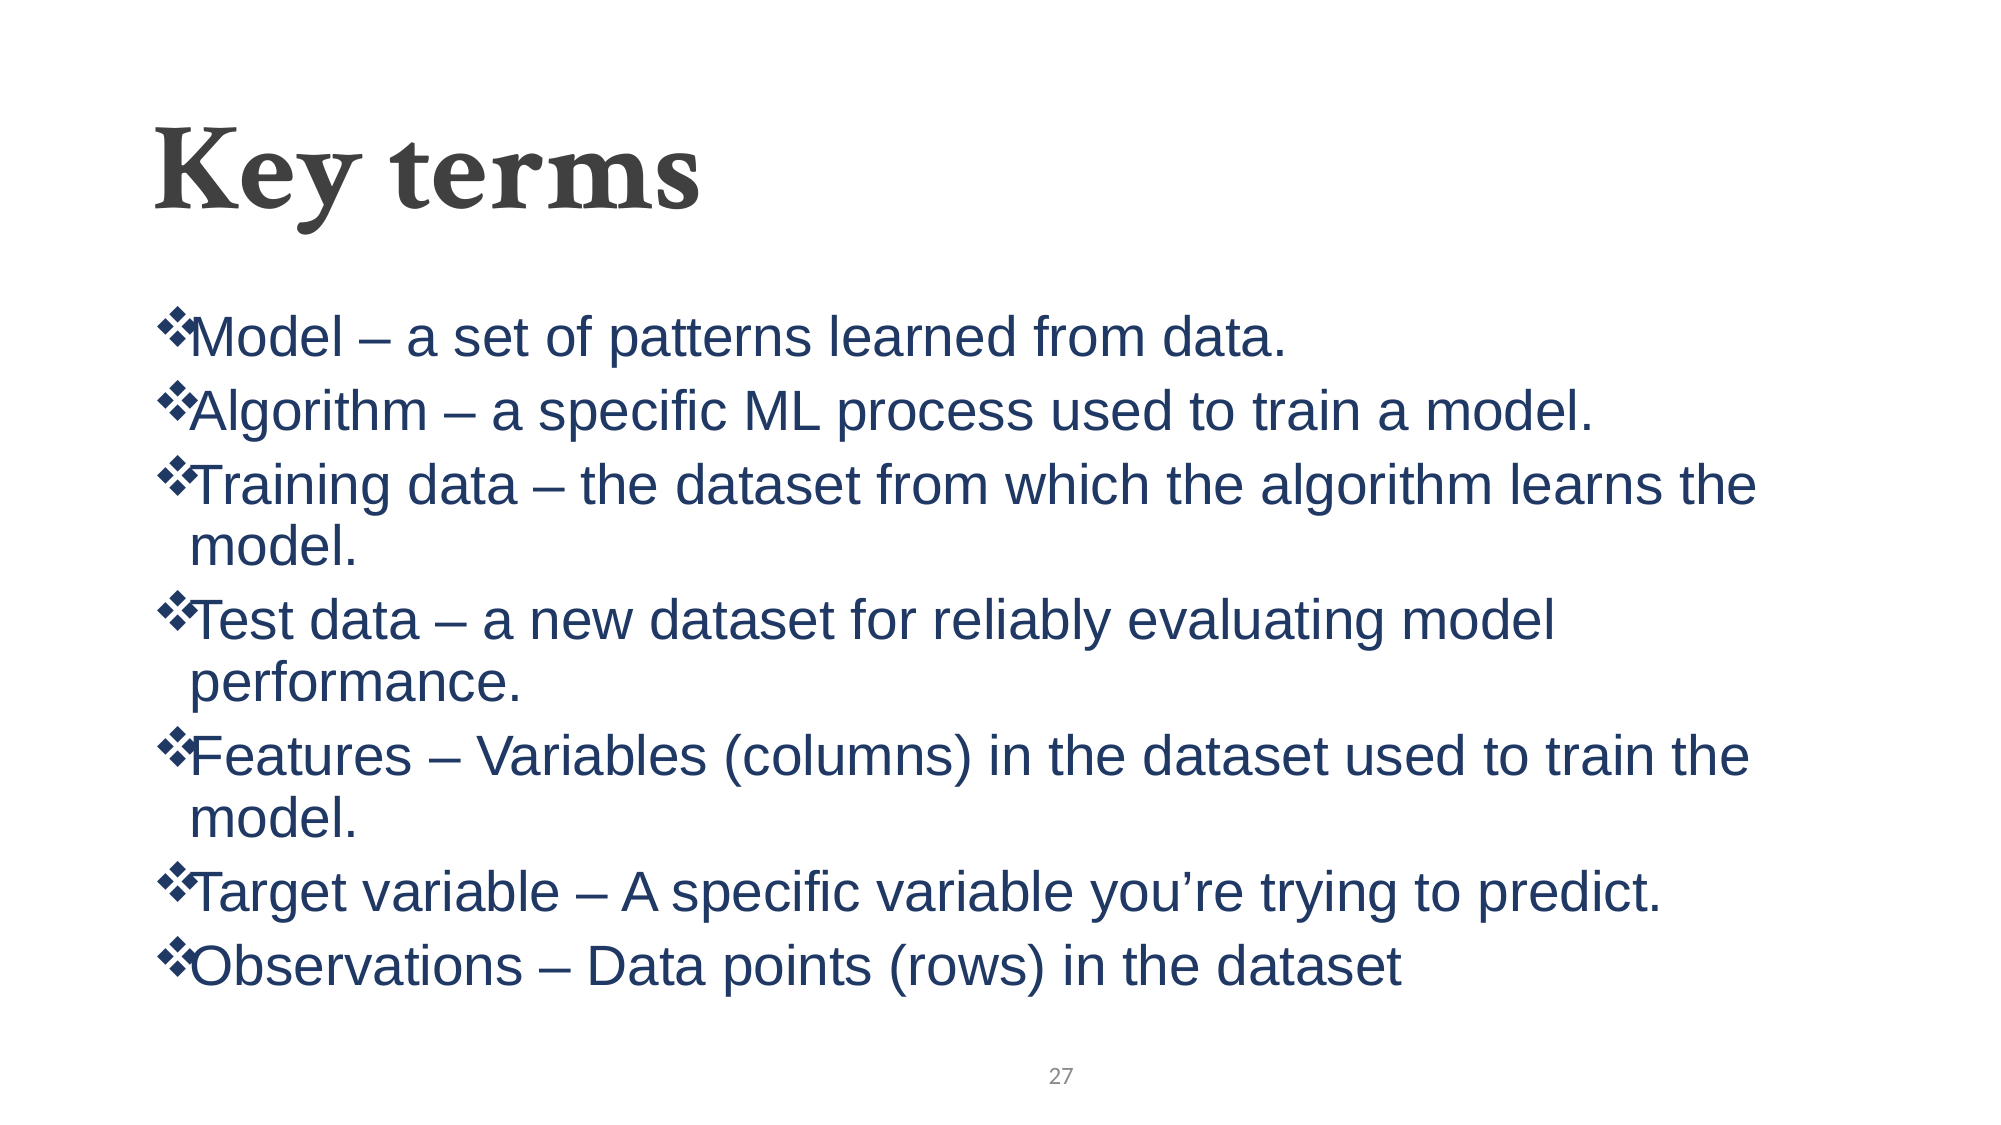

# Key terms
Model – a set of patterns learned from data.
Algorithm – a specific ML process used to train a model.
Training data – the dataset from which the algorithm learns the model.
Test data – a new dataset for reliably evaluating model performance.
Features – Variables (columns) in the dataset used to train the model.
Target variable – A specific variable you’re trying to predict.
Observations – Data points (rows) in the dataset
27